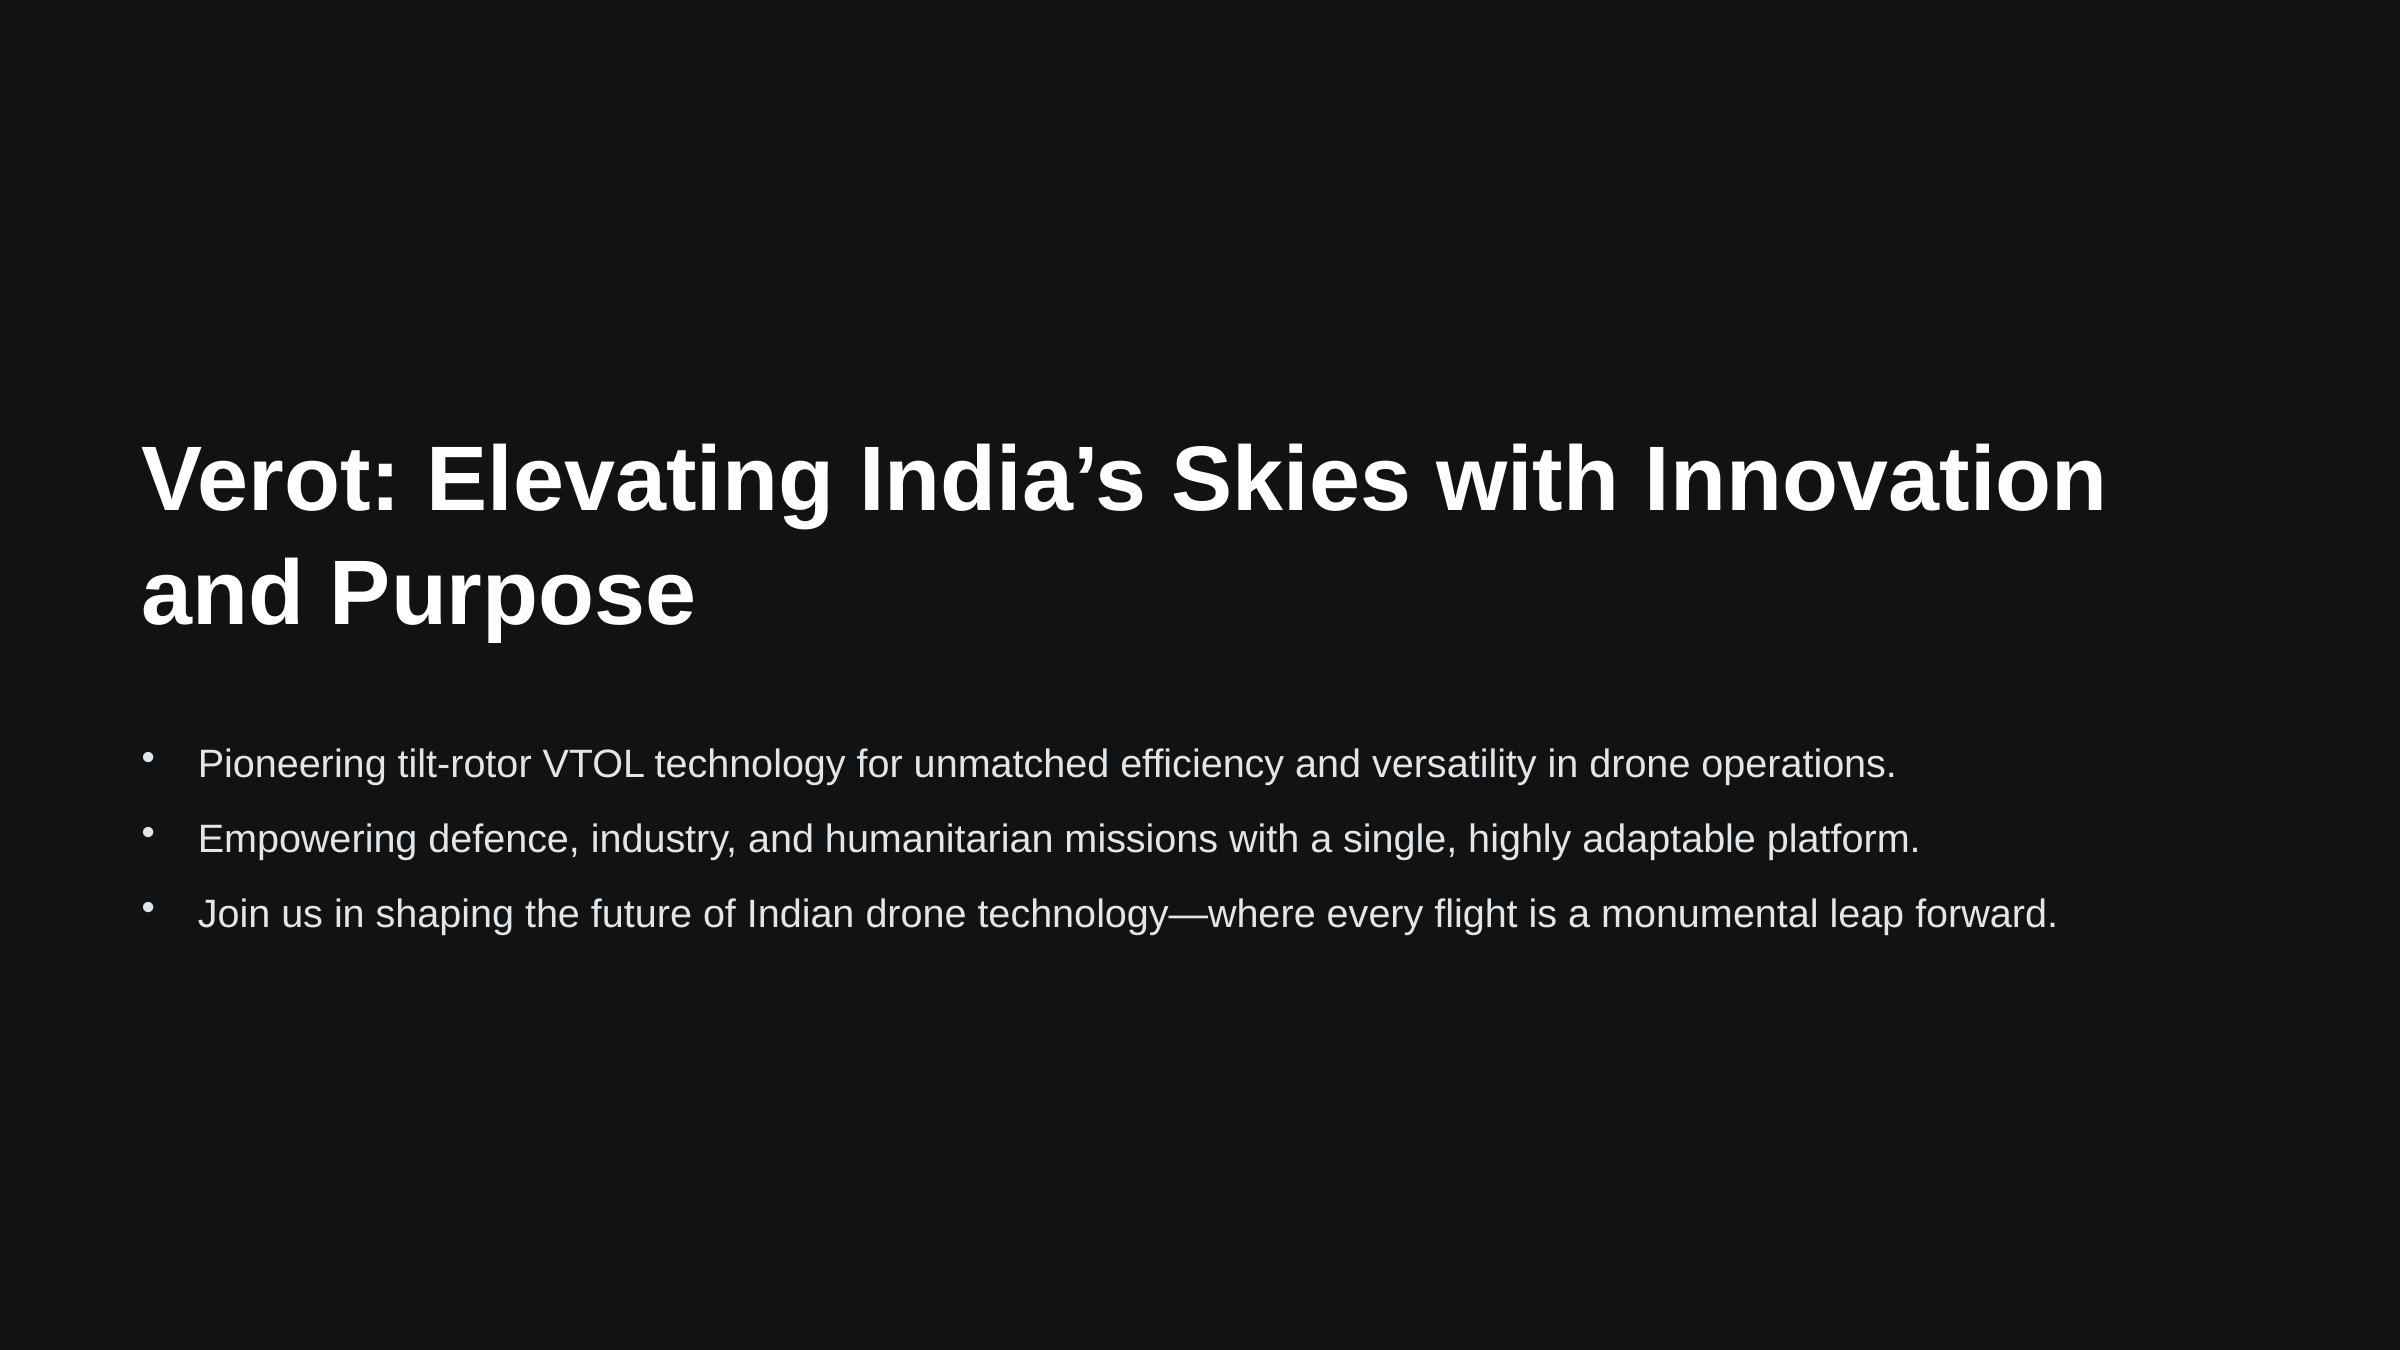

Verot: Elevating India’s Skies with Innovation and Purpose
Pioneering tilt-rotor VTOL technology for unmatched efficiency and versatility in drone operations.
Empowering defence, industry, and humanitarian missions with a single, highly adaptable platform.
Join us in shaping the future of Indian drone technology—where every flight is a monumental leap forward.